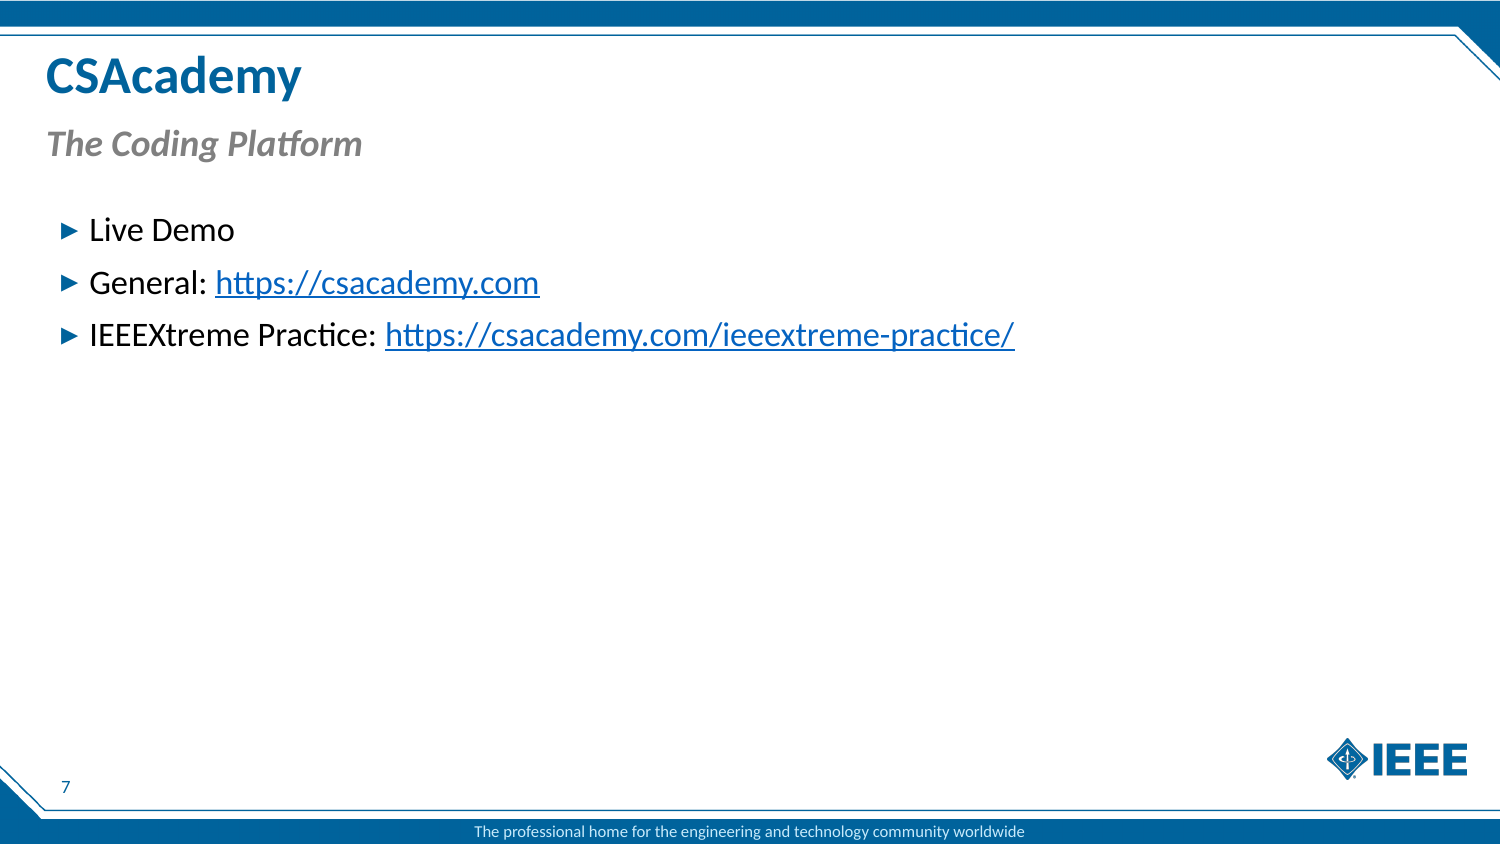

# CSAcademy
The Coding Platform
Live Demo
General: https://csacademy.com
IEEEXtreme Practice: https://csacademy.com/ieeextreme-practice/

7